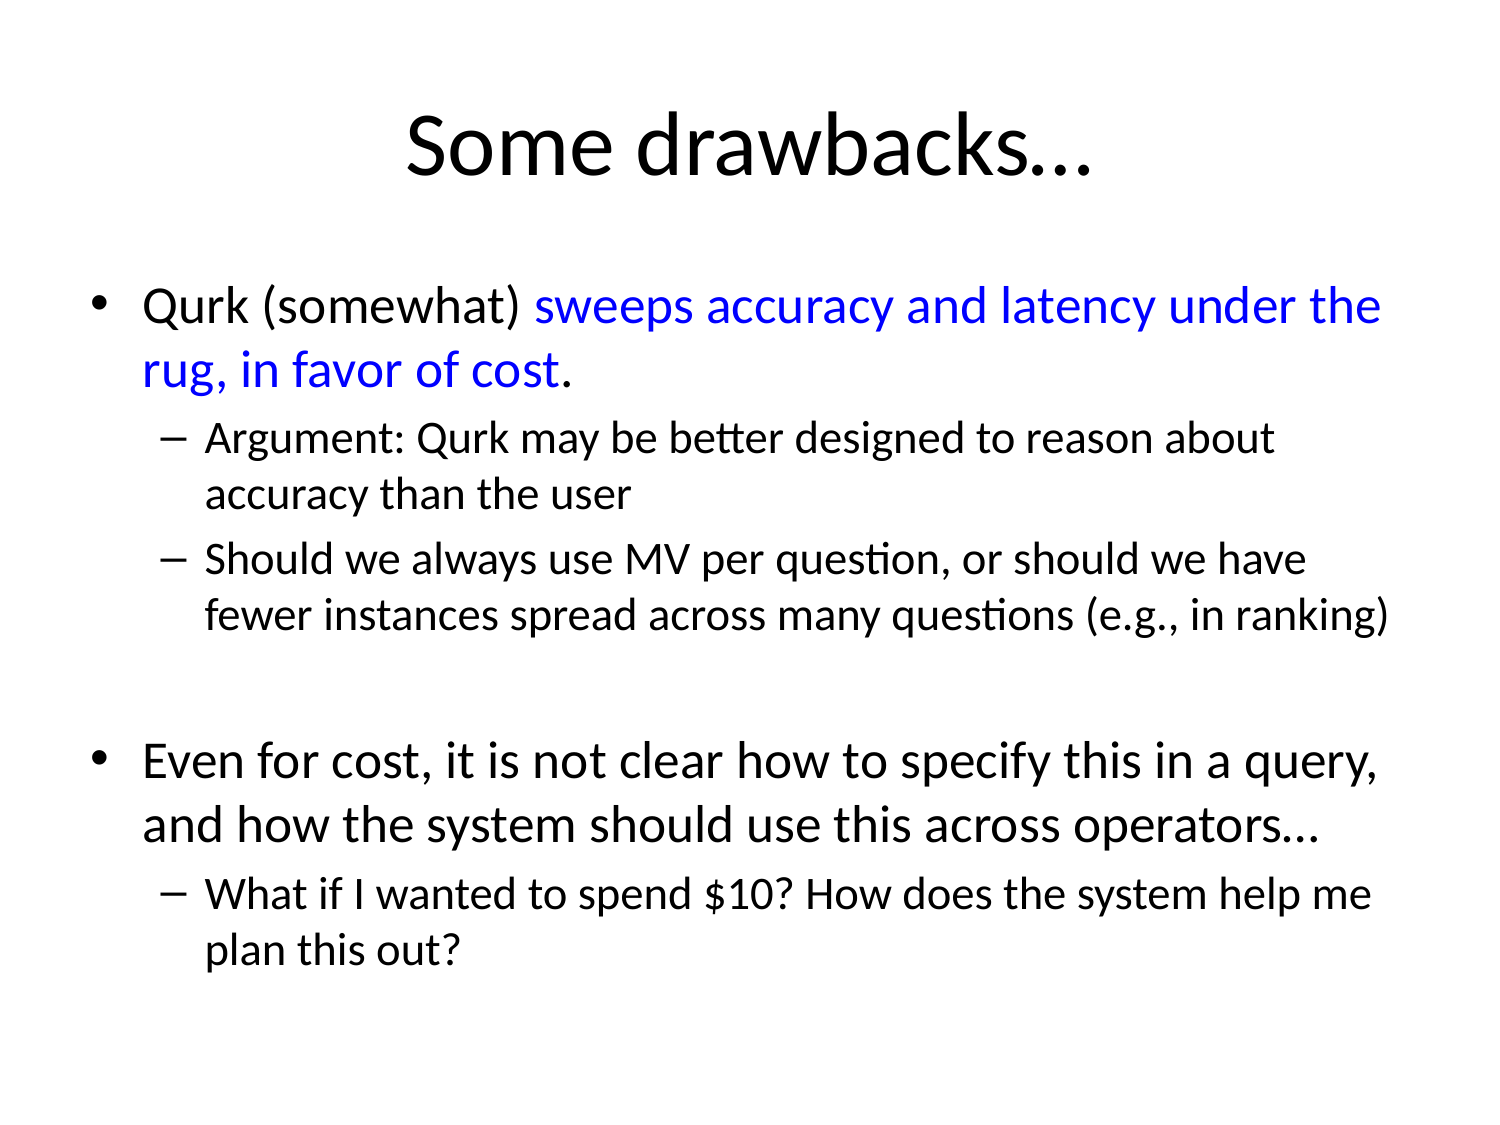

# Some drawbacks…
Qurk (somewhat) sweeps accuracy and latency under the rug, in favor of cost.
Argument: Qurk may be better designed to reason about accuracy than the user
Should we always use MV per question, or should we have fewer instances spread across many questions (e.g., in ranking)

Even for cost, it is not clear how to specify this in a query, and how the system should use this across operators…
What if I wanted to spend $10? How does the system help me plan this out?